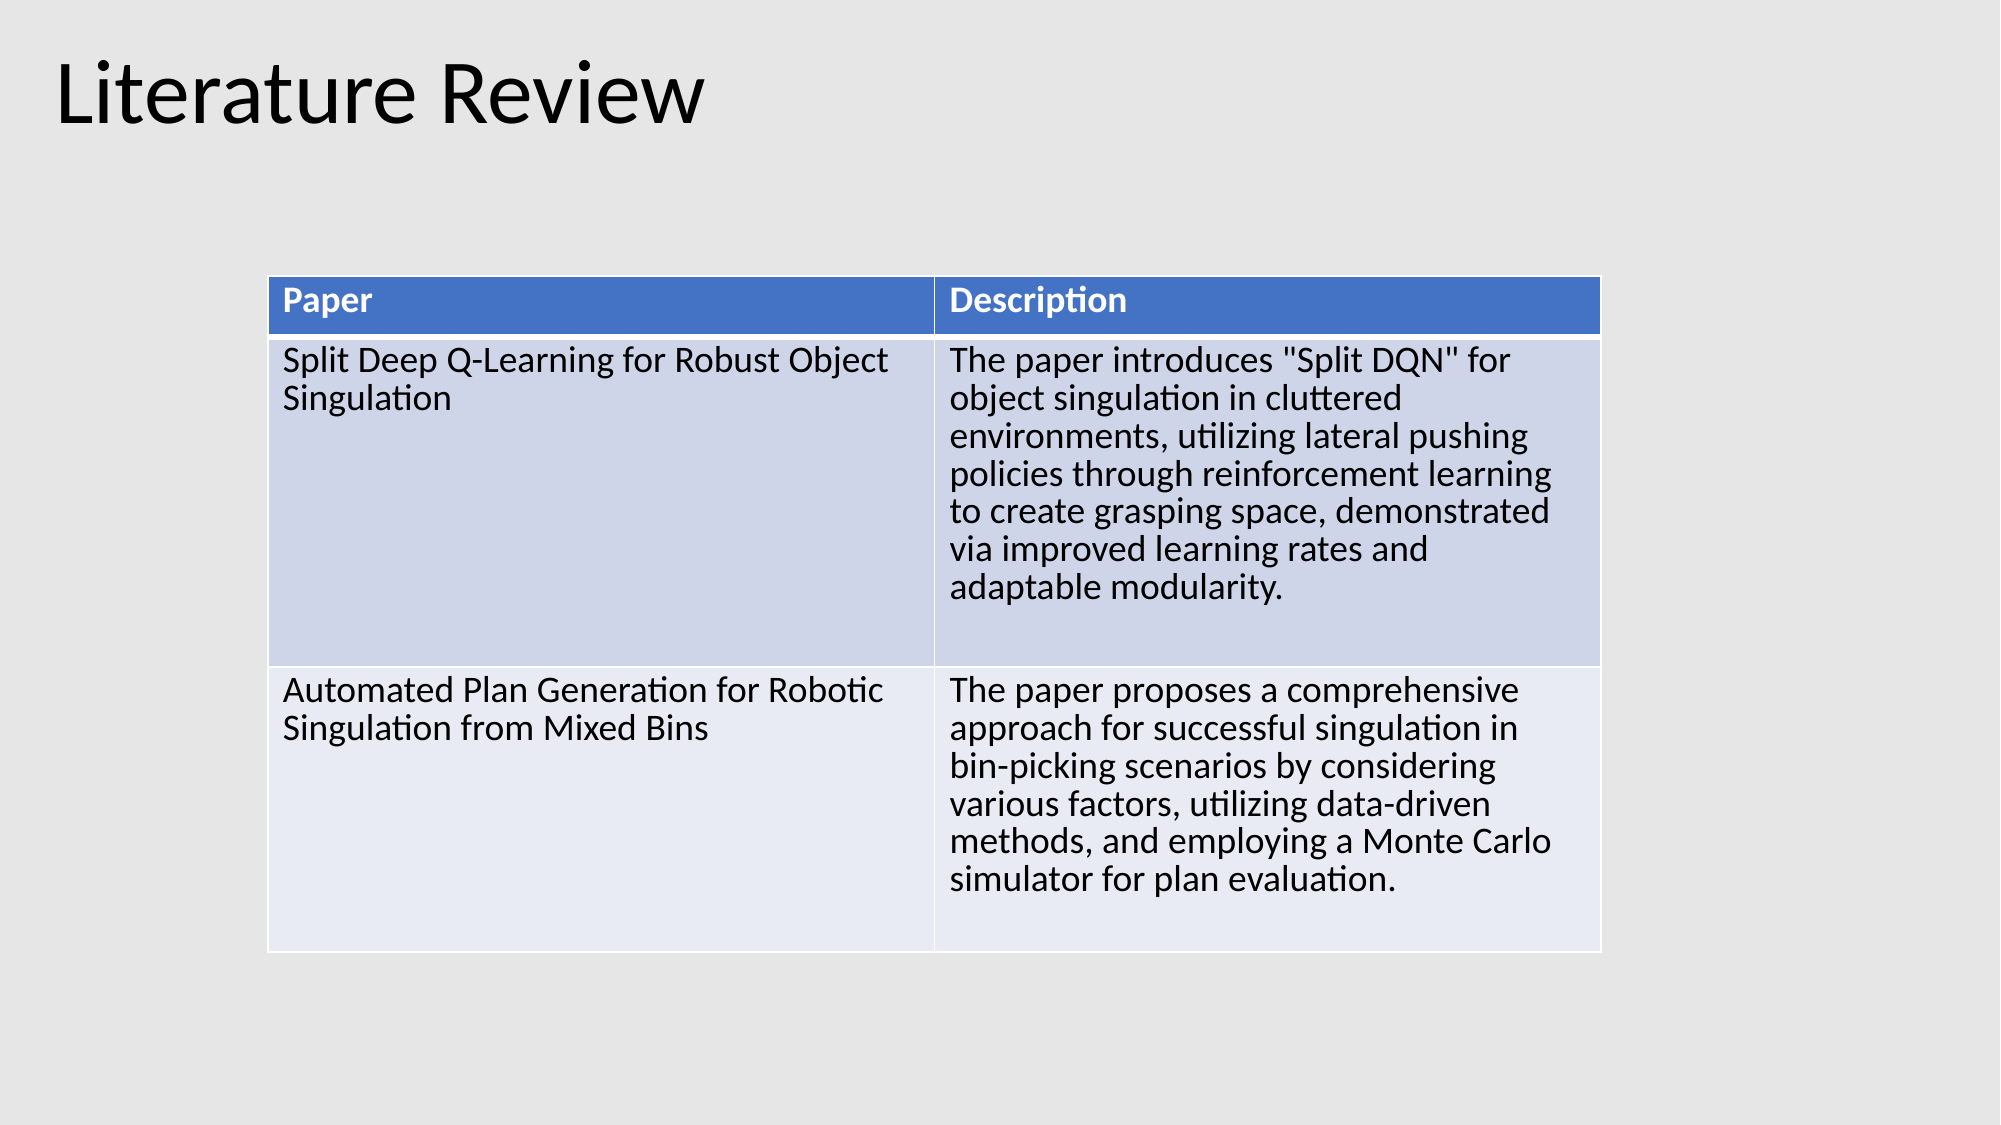

Literature Review
| Paper | Description |
| --- | --- |
| Split Deep Q-Learning for Robust Object Singulation | The paper introduces "Split DQN" for object singulation in cluttered environments, utilizing lateral pushing policies through reinforcement learning to create grasping space, demonstrated via improved learning rates and adaptable modularity. |
| Automated Plan Generation for Robotic Singulation from Mixed Bins | The paper proposes a comprehensive approach for successful singulation in bin-picking scenarios by considering various factors, utilizing data-driven methods, and employing a Monte Carlo simulator for plan evaluation. |